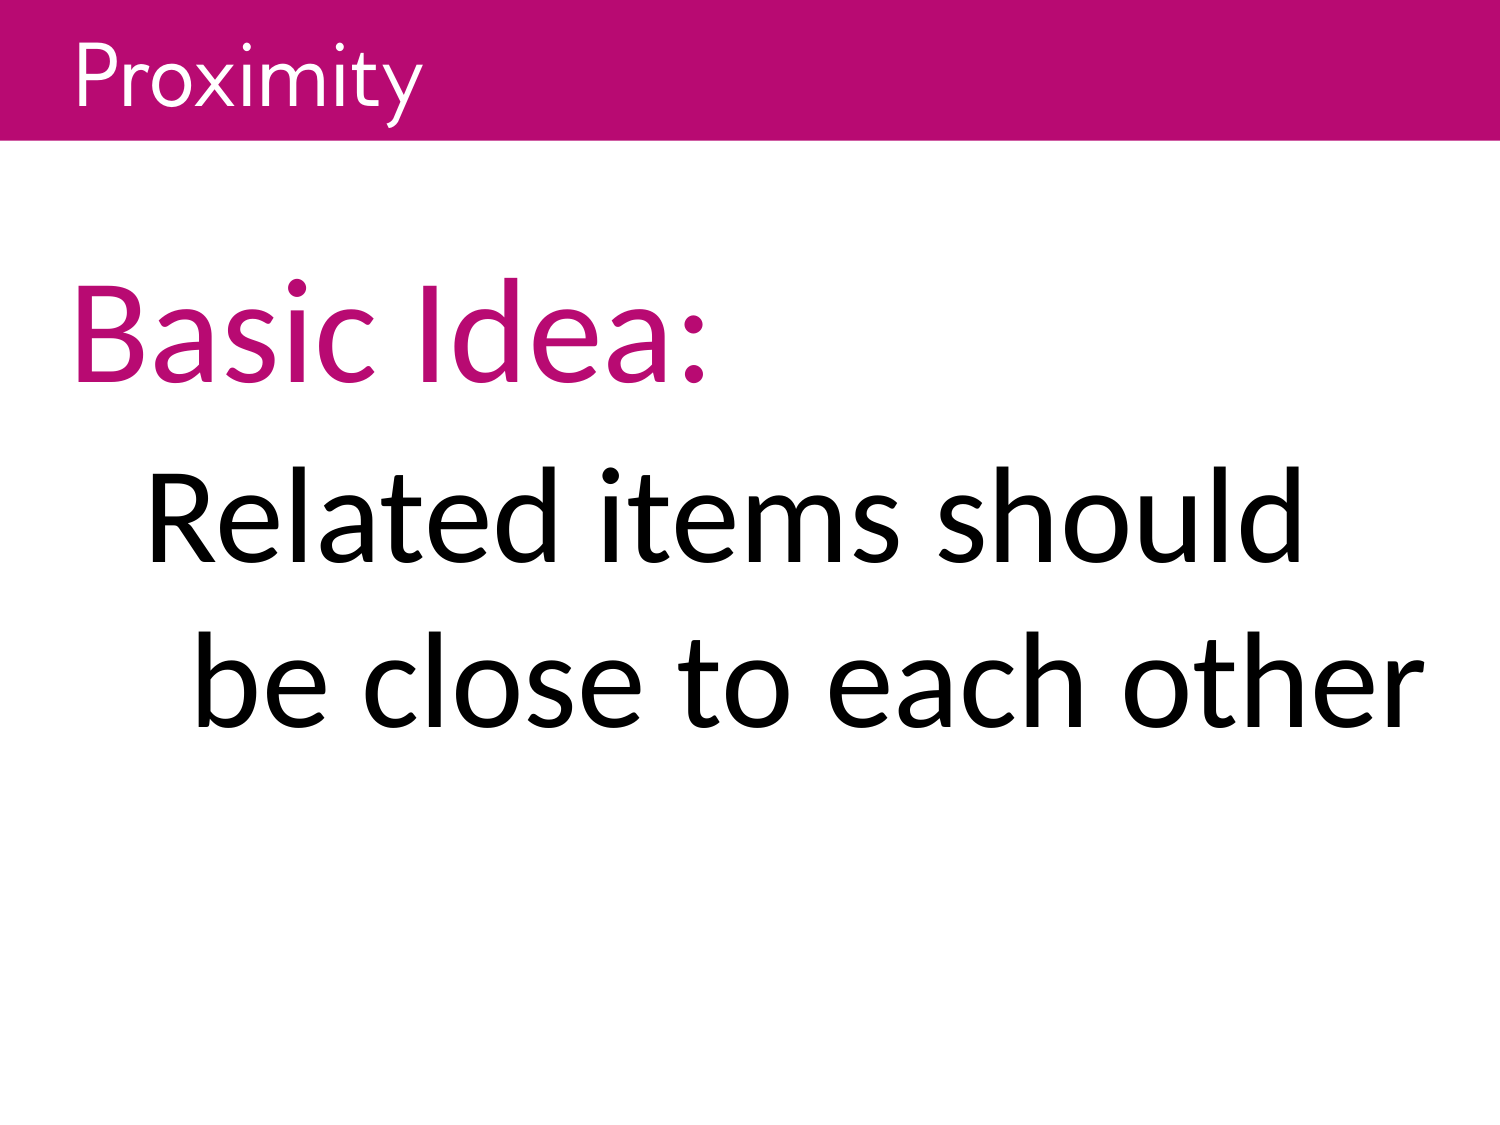

# Proximity
Basic Idea:
Related items should be close to each other